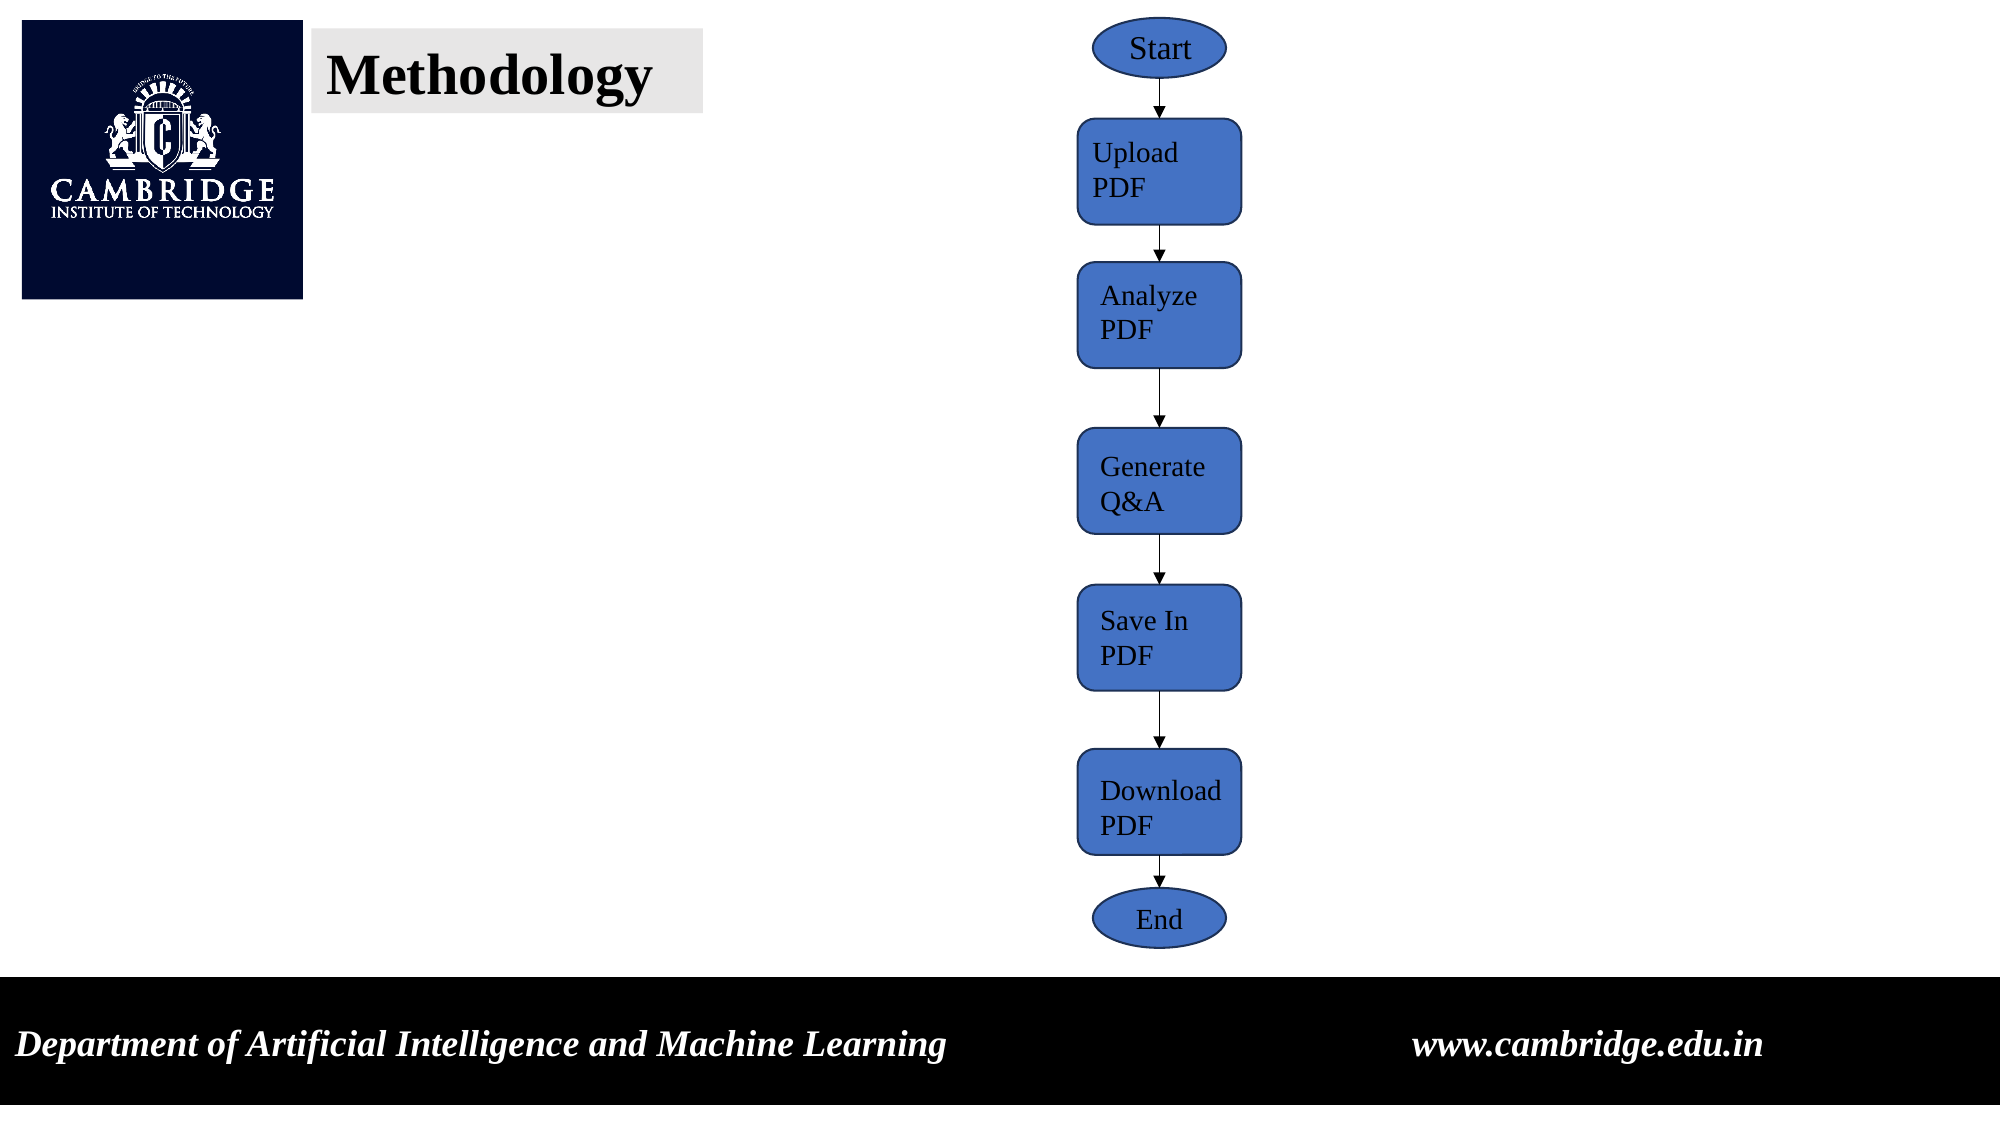

Start
Methodology

Upload PDF

Analyze PDF

Generate Q&A

Save In PDF

Download PDF
End
Department of Artificial Intelligence and Machine Learning                                                 www.cambridge.edu.in